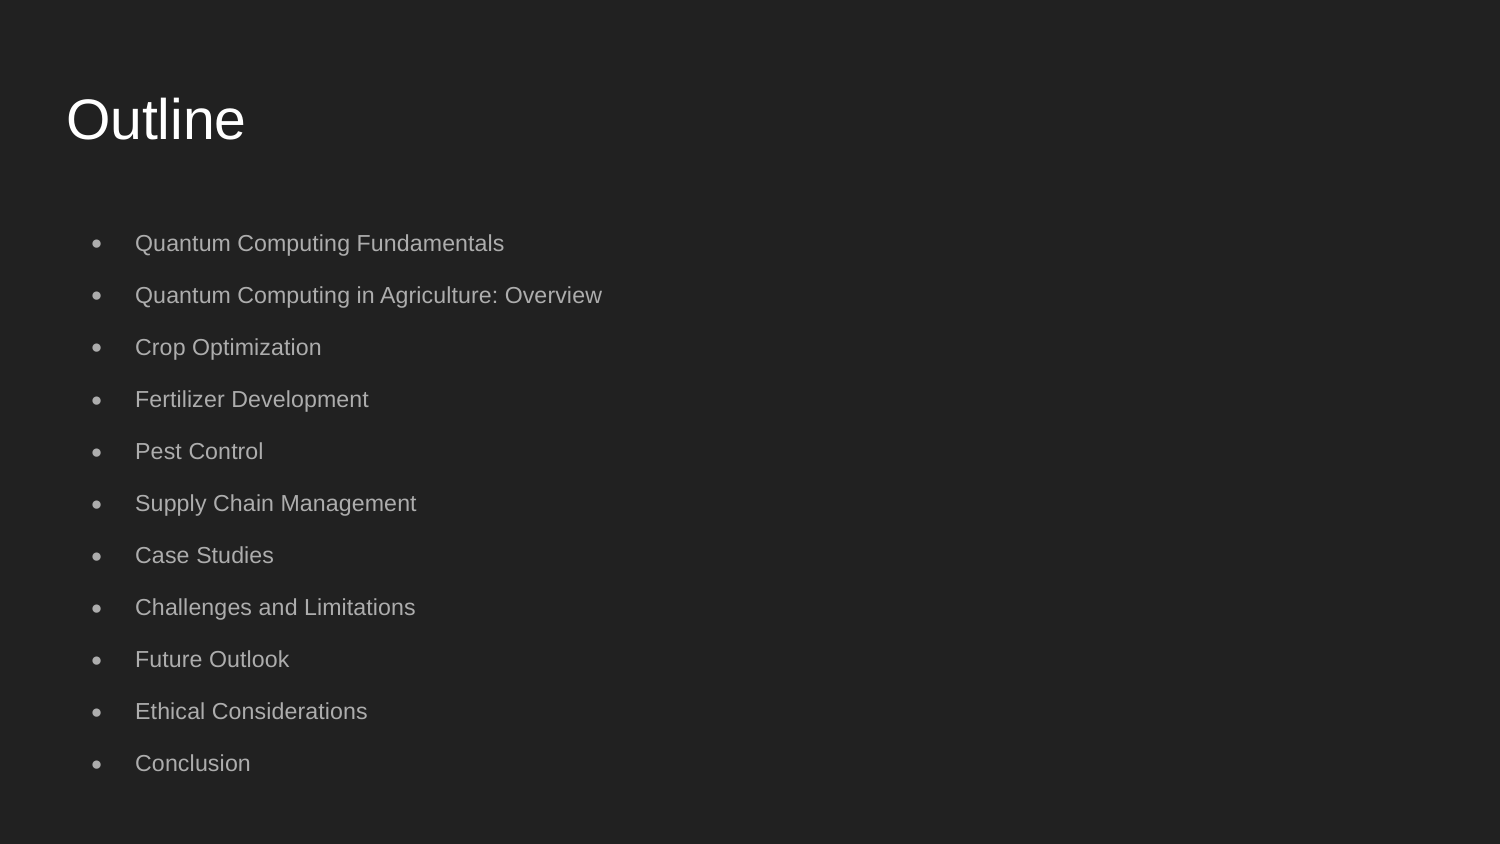

# Outline
Quantum Computing Fundamentals
Quantum Computing in Agriculture: Overview
Crop Optimization
Fertilizer Development
Pest Control
Supply Chain Management
Case Studies
Challenges and Limitations
Future Outlook
Ethical Considerations
Conclusion